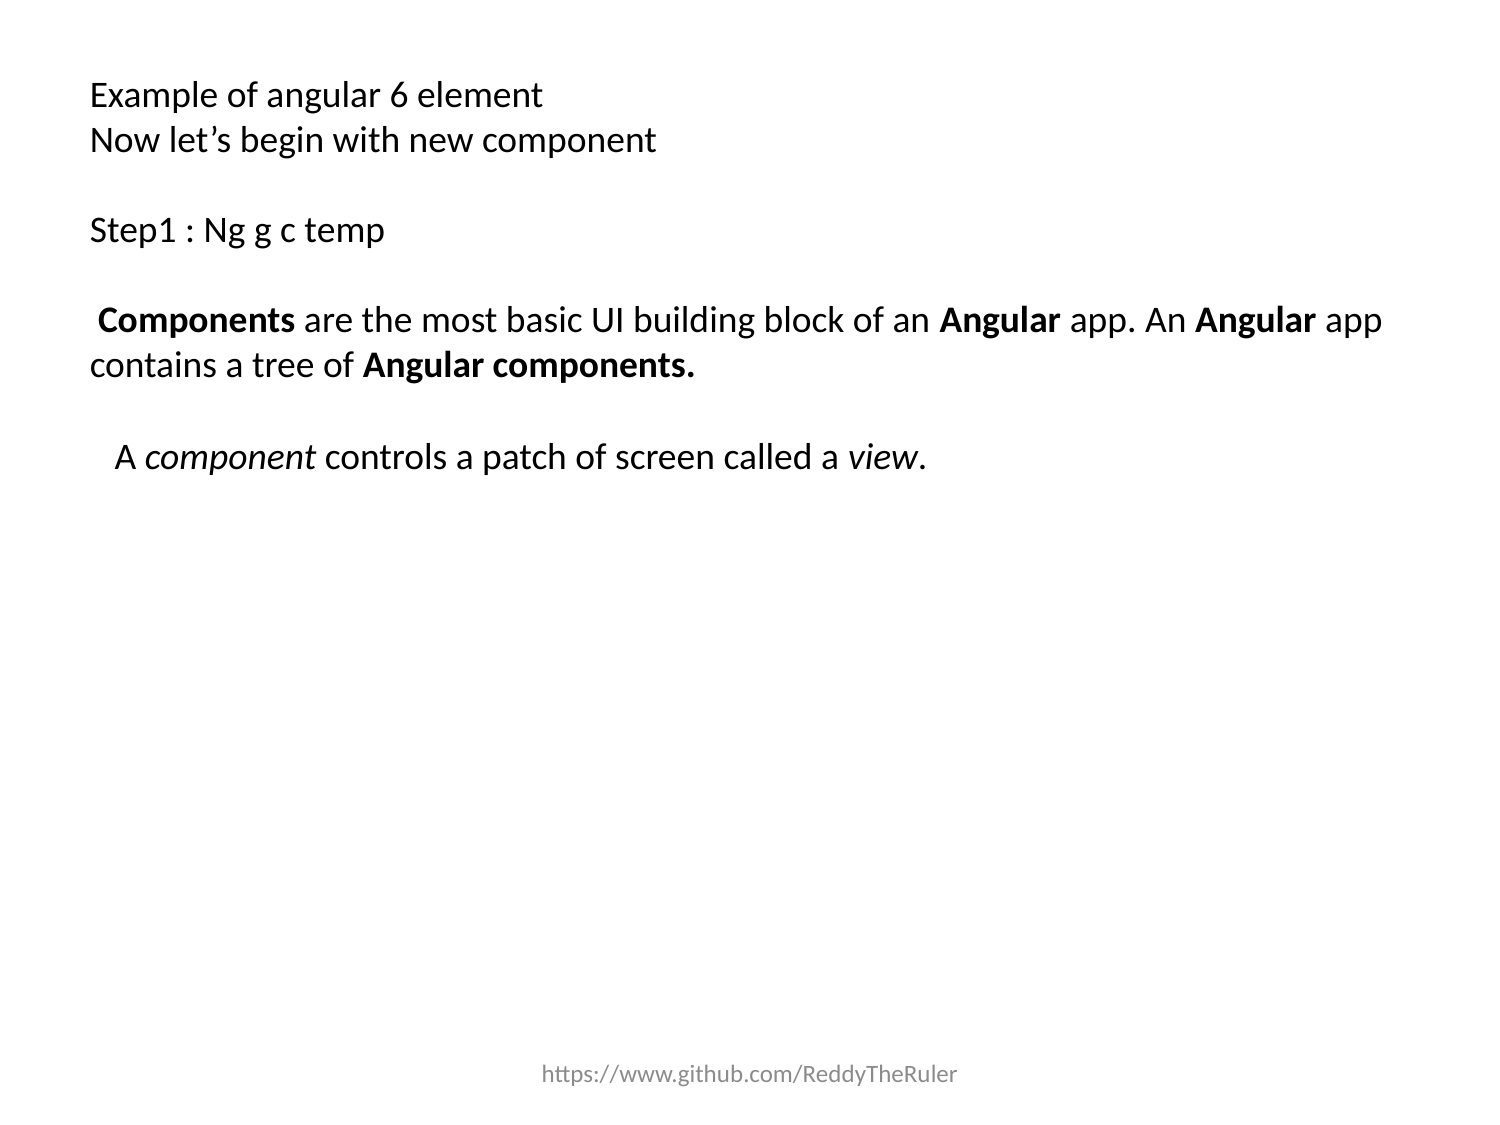

Example of angular 6 element
Now let’s begin with new component

Step1 : Ng g c temp

 Components are the most basic UI building block of an Angular app. An Angular app contains a tree of Angular components.

A component controls a patch of screen called a view.
https://www.github.com/ReddyTheRuler